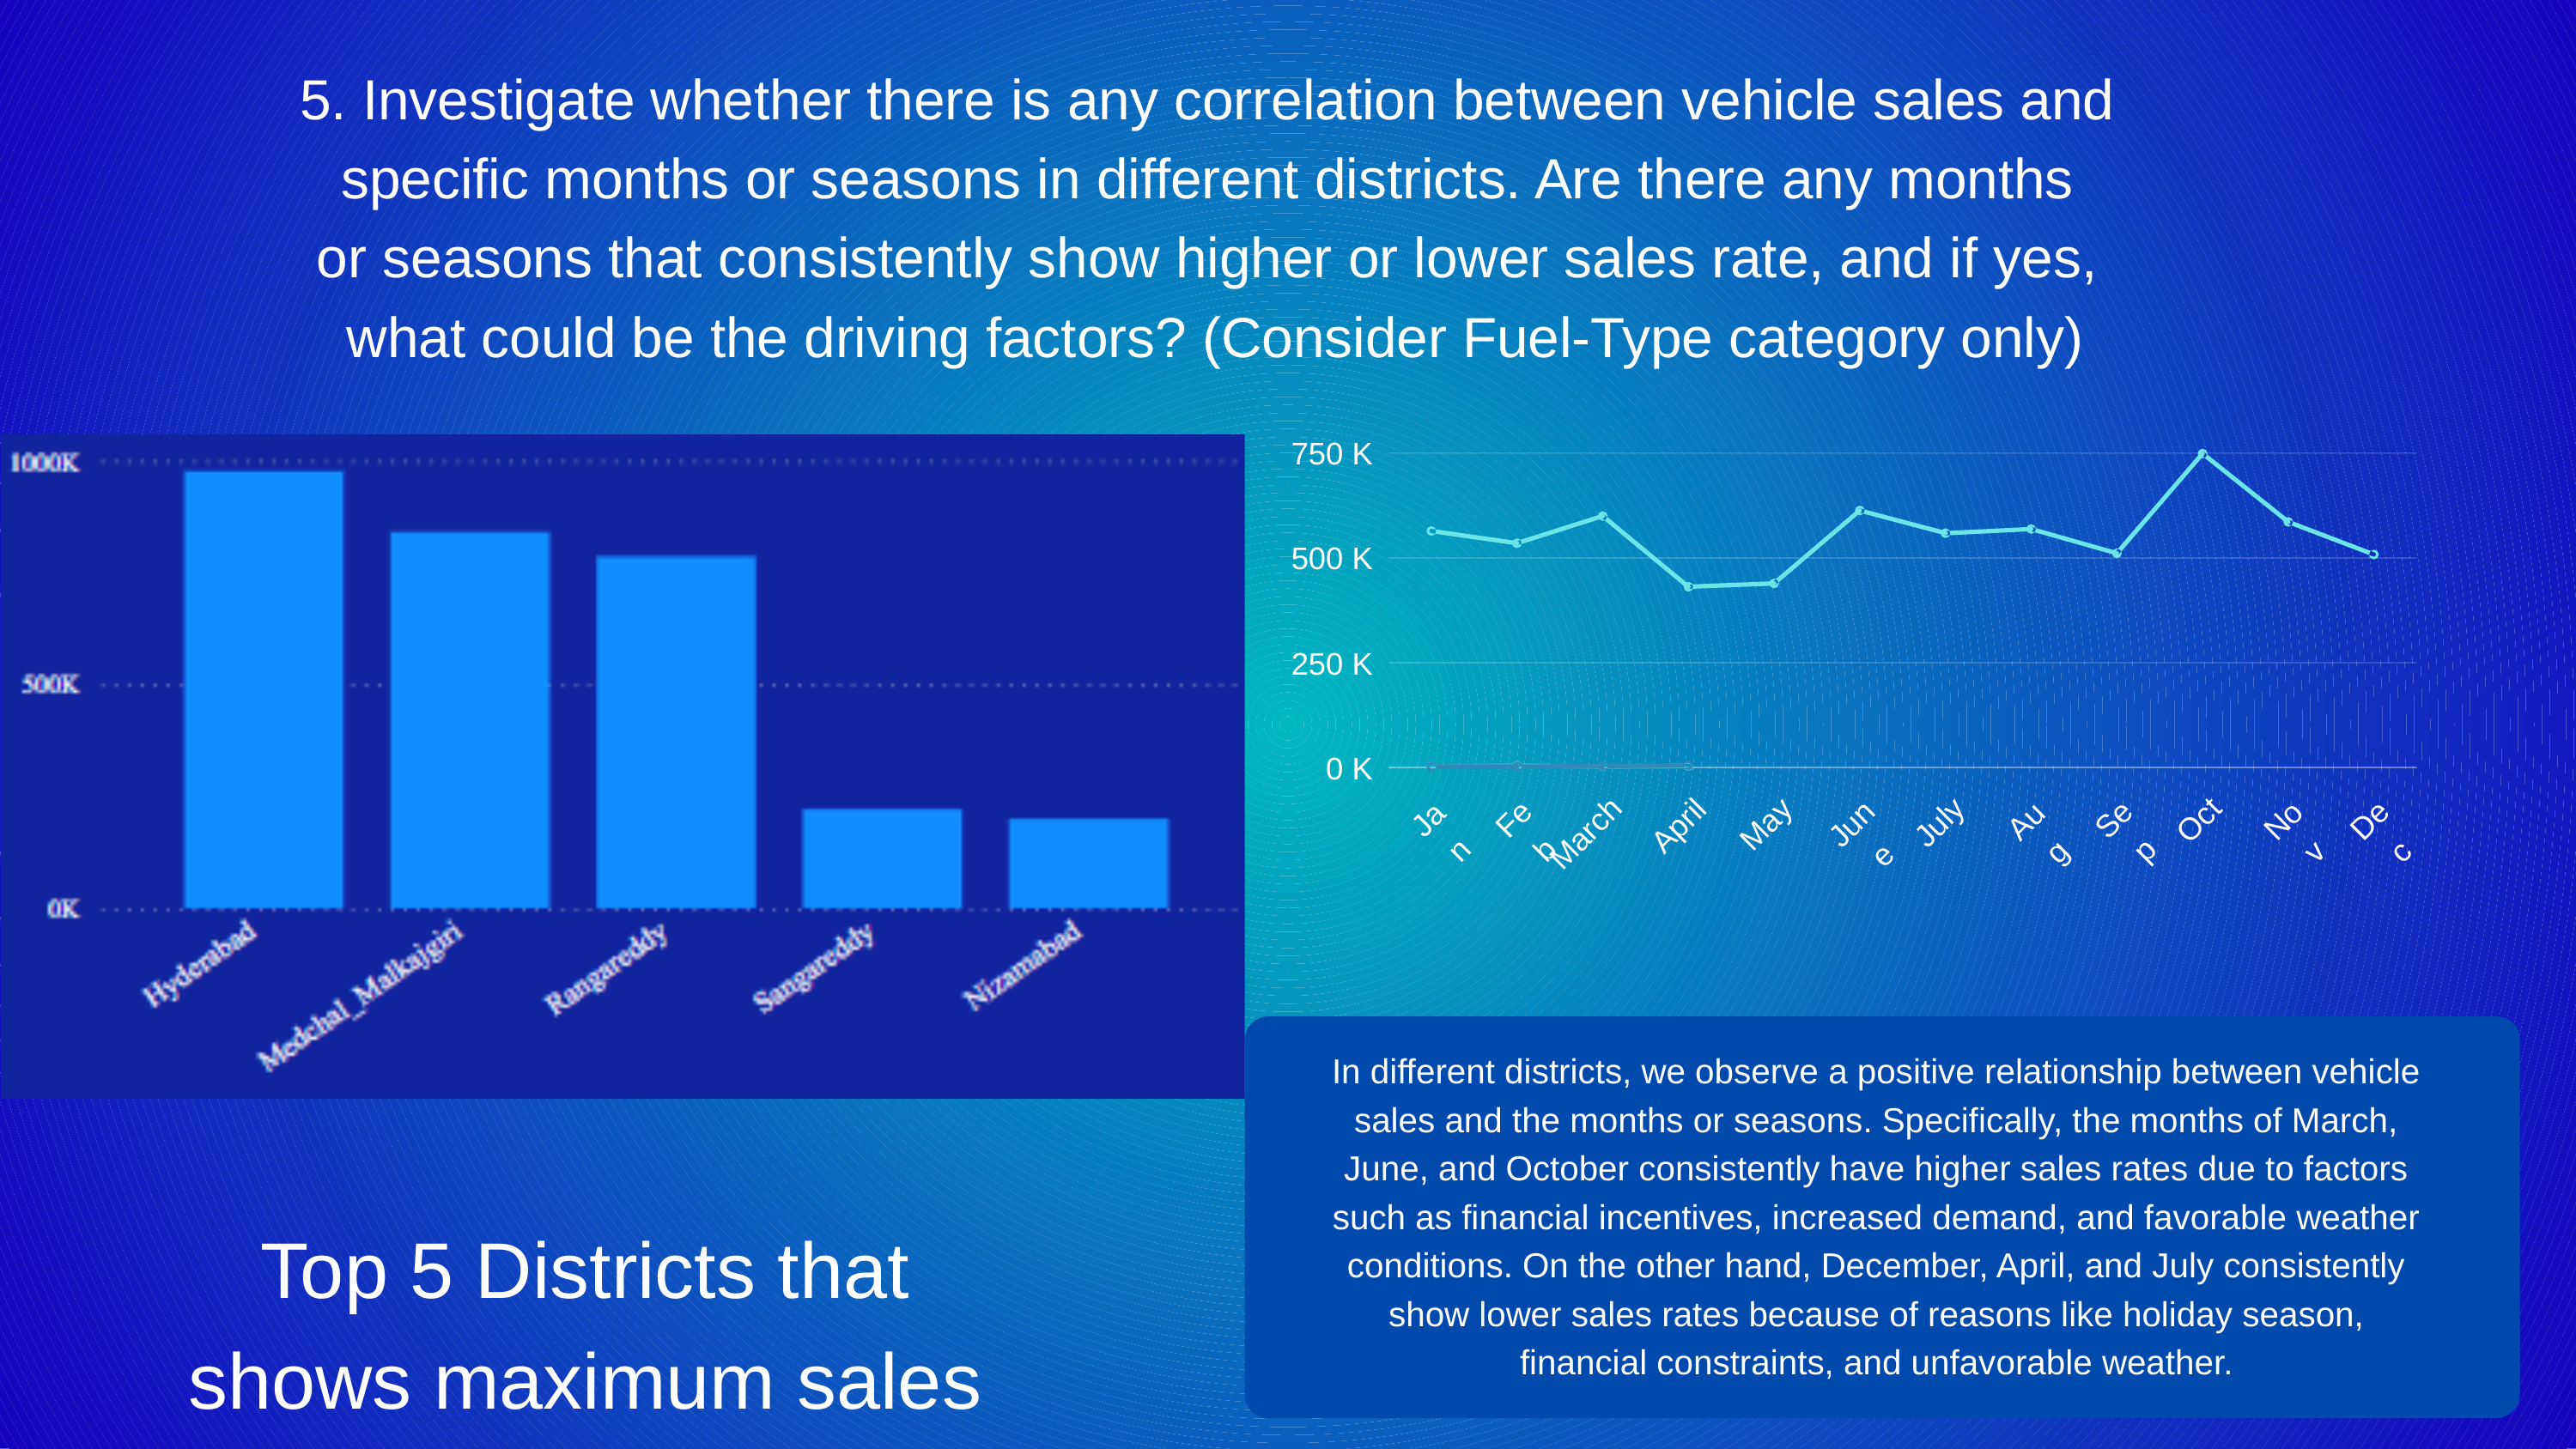

5. Investigate whether there is any correlation between vehicle sales and
specific months or seasons in different districts. Are there any months
or seasons that consistently show higher or lower sales rate, and if yes,
what could be the driving factors? (Consider Fuel-Type category only)

750 K

500 K
250 K
0 K
Feb
Sep
Jan
Oct
Dec
Nov
Aug
July
May
June
April
March

In different districts, we observe a positive relationship between vehicle sales and the months or seasons. Specifically, the months of March, June, and October consistently have higher sales rates due to factors such as financial incentives, increased demand, and favorable weather conditions. On the other hand, December, April, and July consistently show lower sales rates because of reasons like holiday season, financial constraints, and unfavorable weather.
Top 5 Districts that shows maximum sales